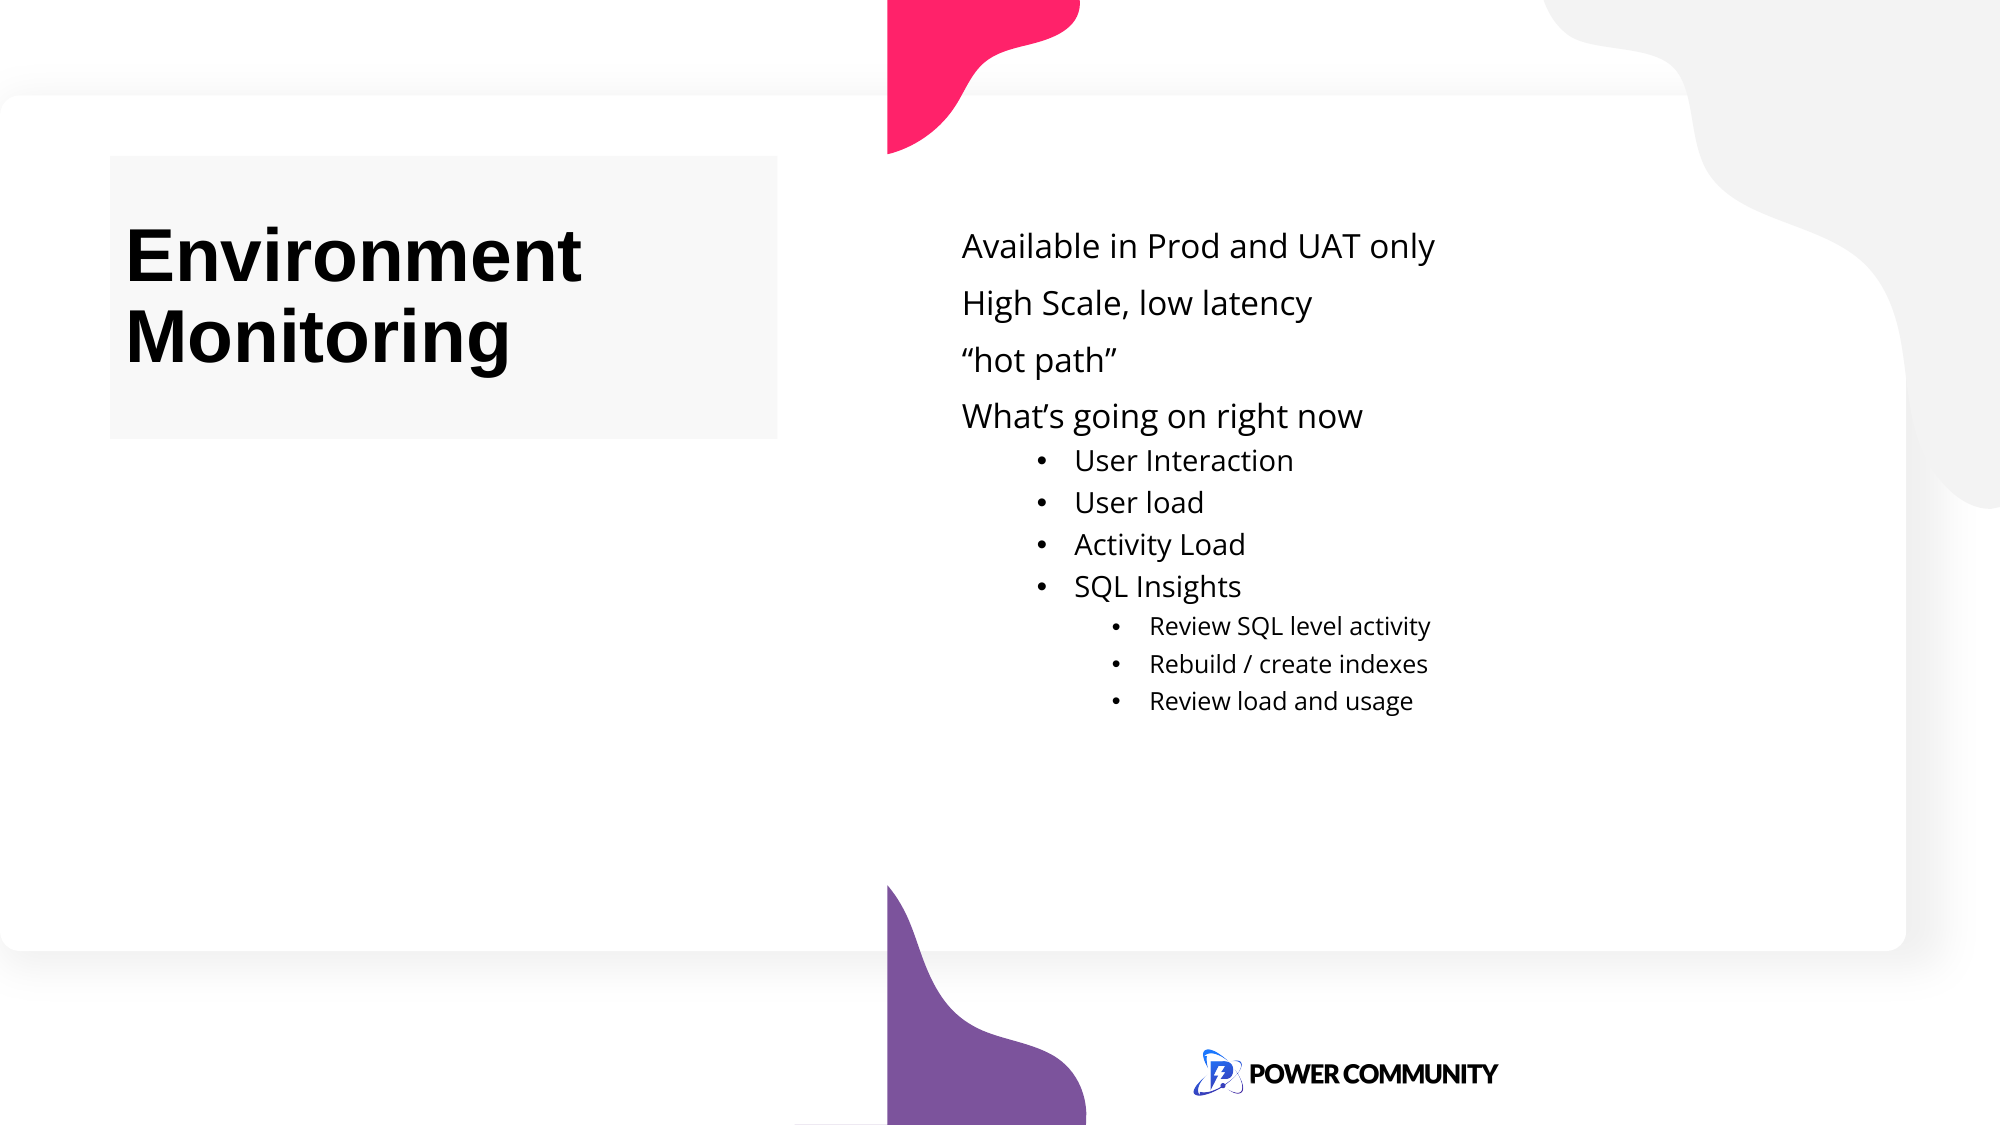

# Environment Monitoring

Available in Prod and UAT only
High Scale, low latency
“hot path”
What’s going on right now
User Interaction
User load
Activity Load
SQL Insights
Review SQL level activity
Rebuild / create indexes
Review load and usage